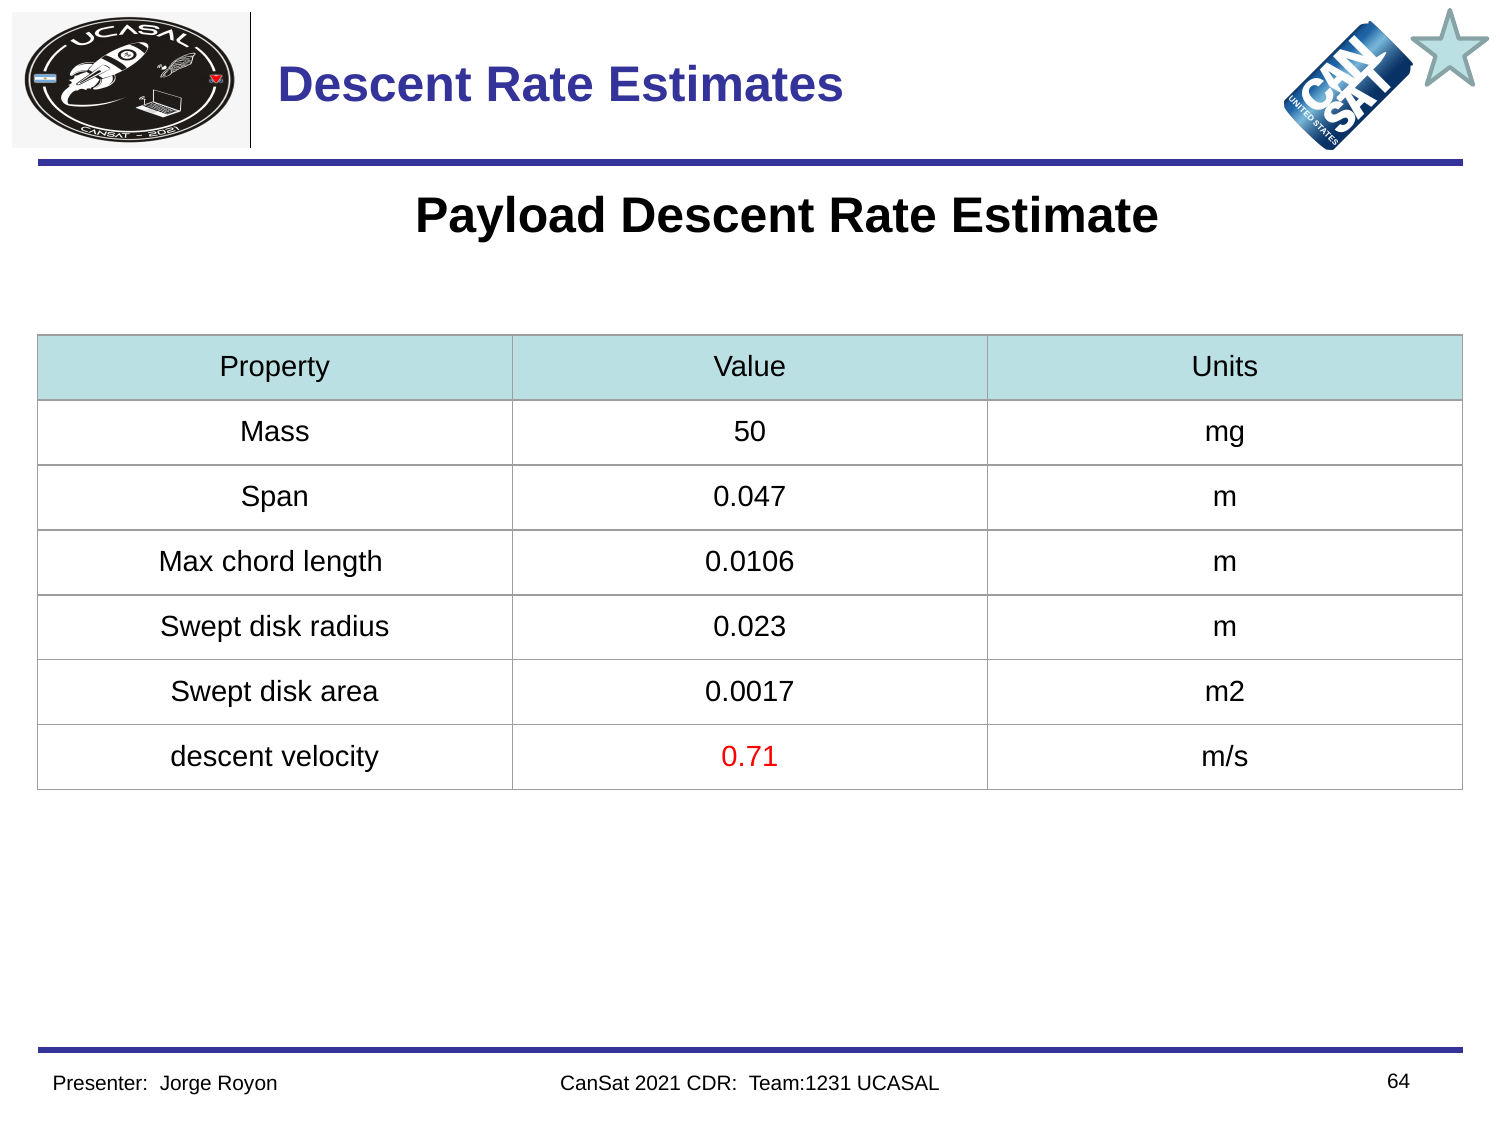

# Descent Rate Estimates
Payload Descent Rate Estimate

| Property | Value | Units |
| --- | --- | --- |
| Mass | 50 | mg |
| Span | 0.047 | m |
| Max chord length | 0.0106 | m |
| Swept disk radius | 0.023 | m |
| Swept disk area | 0.0017 | m2 |
| descent velocity | 0.71 | m/s |
64
Presenter:  Jorge Royon
CanSat 2021 CDR:  Team:1231 UCASAL